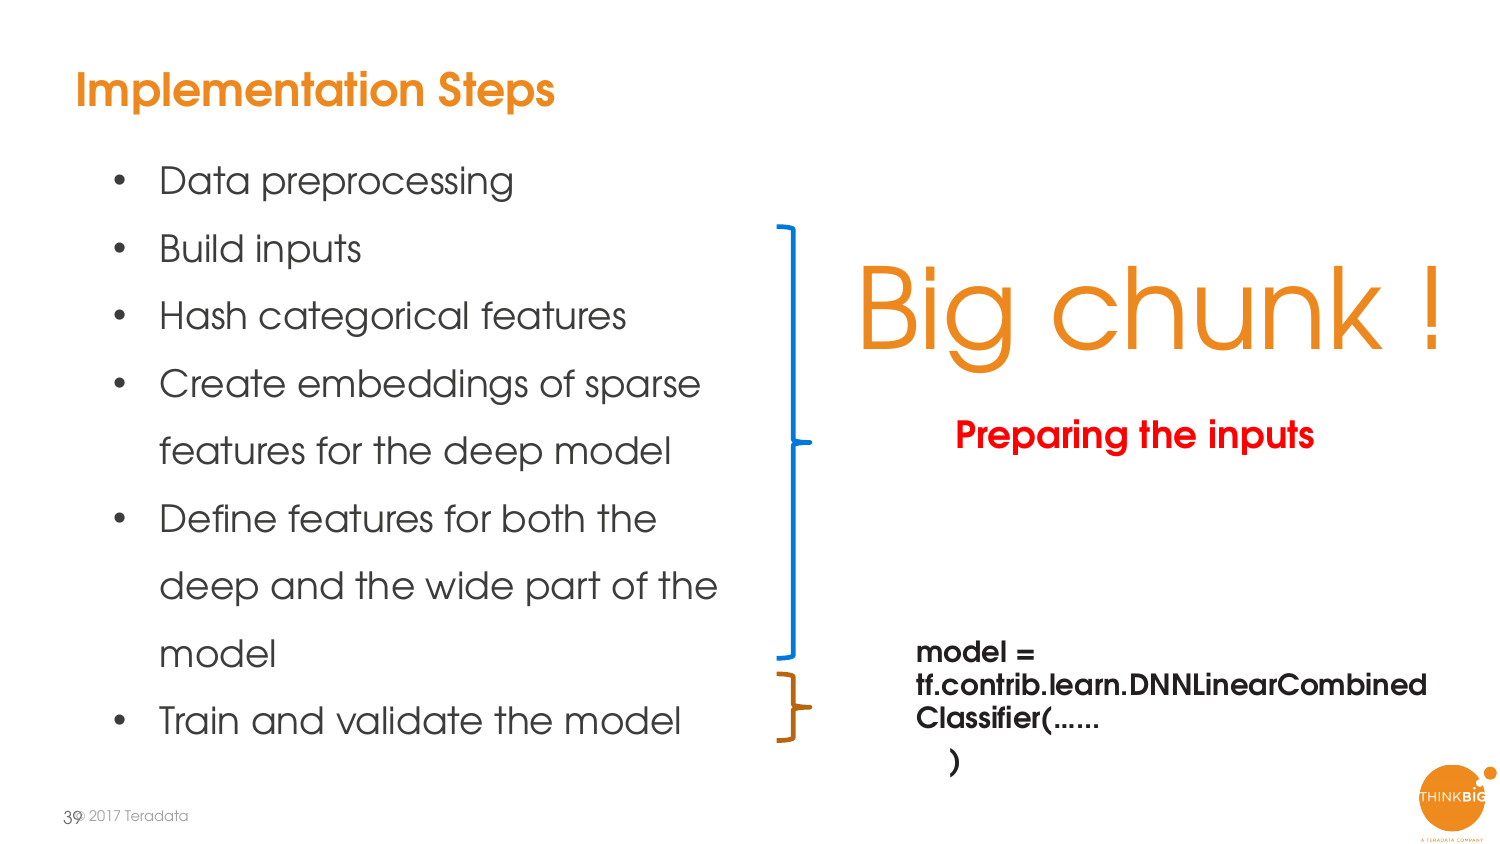

# Implementation Steps
Data preprocessing
Build inputs
Hash categorical features
Create embeddings of sparse features for the deep model
Define features for both the deep and the wide part of the model
Train and validate the model

Big chunk !
Preparing the inputs
model = tf.contrib.learn.DNNLinearCombinedClassifier(…...
    )

© 2017 Teradata